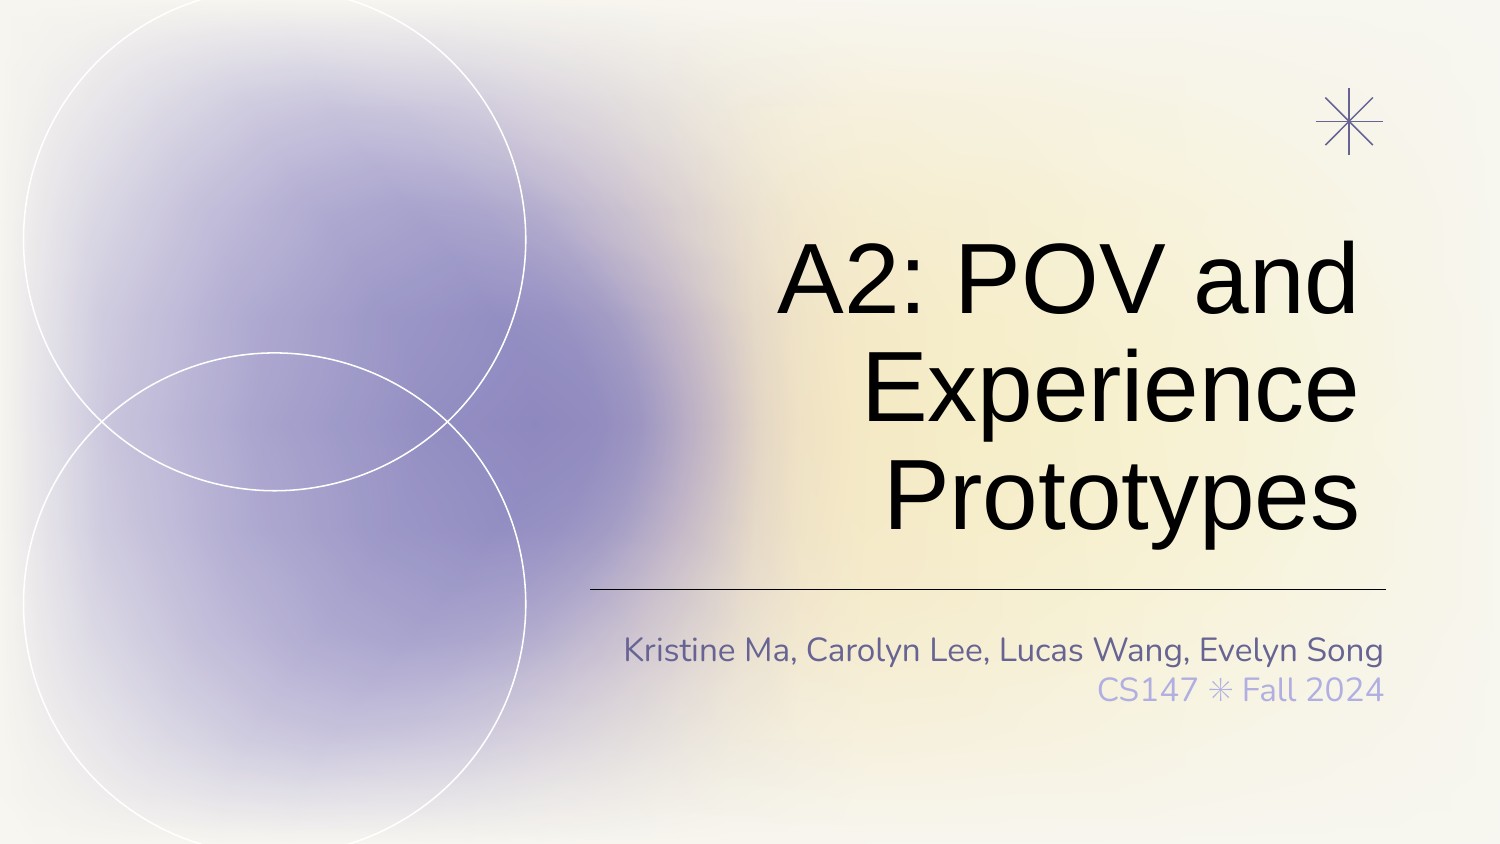

# A2: POV and Experience Prototypes
Kristine Ma, Carolyn Lee, Lucas Wang, Evelyn Song
CS147 ✳ Fall 2024